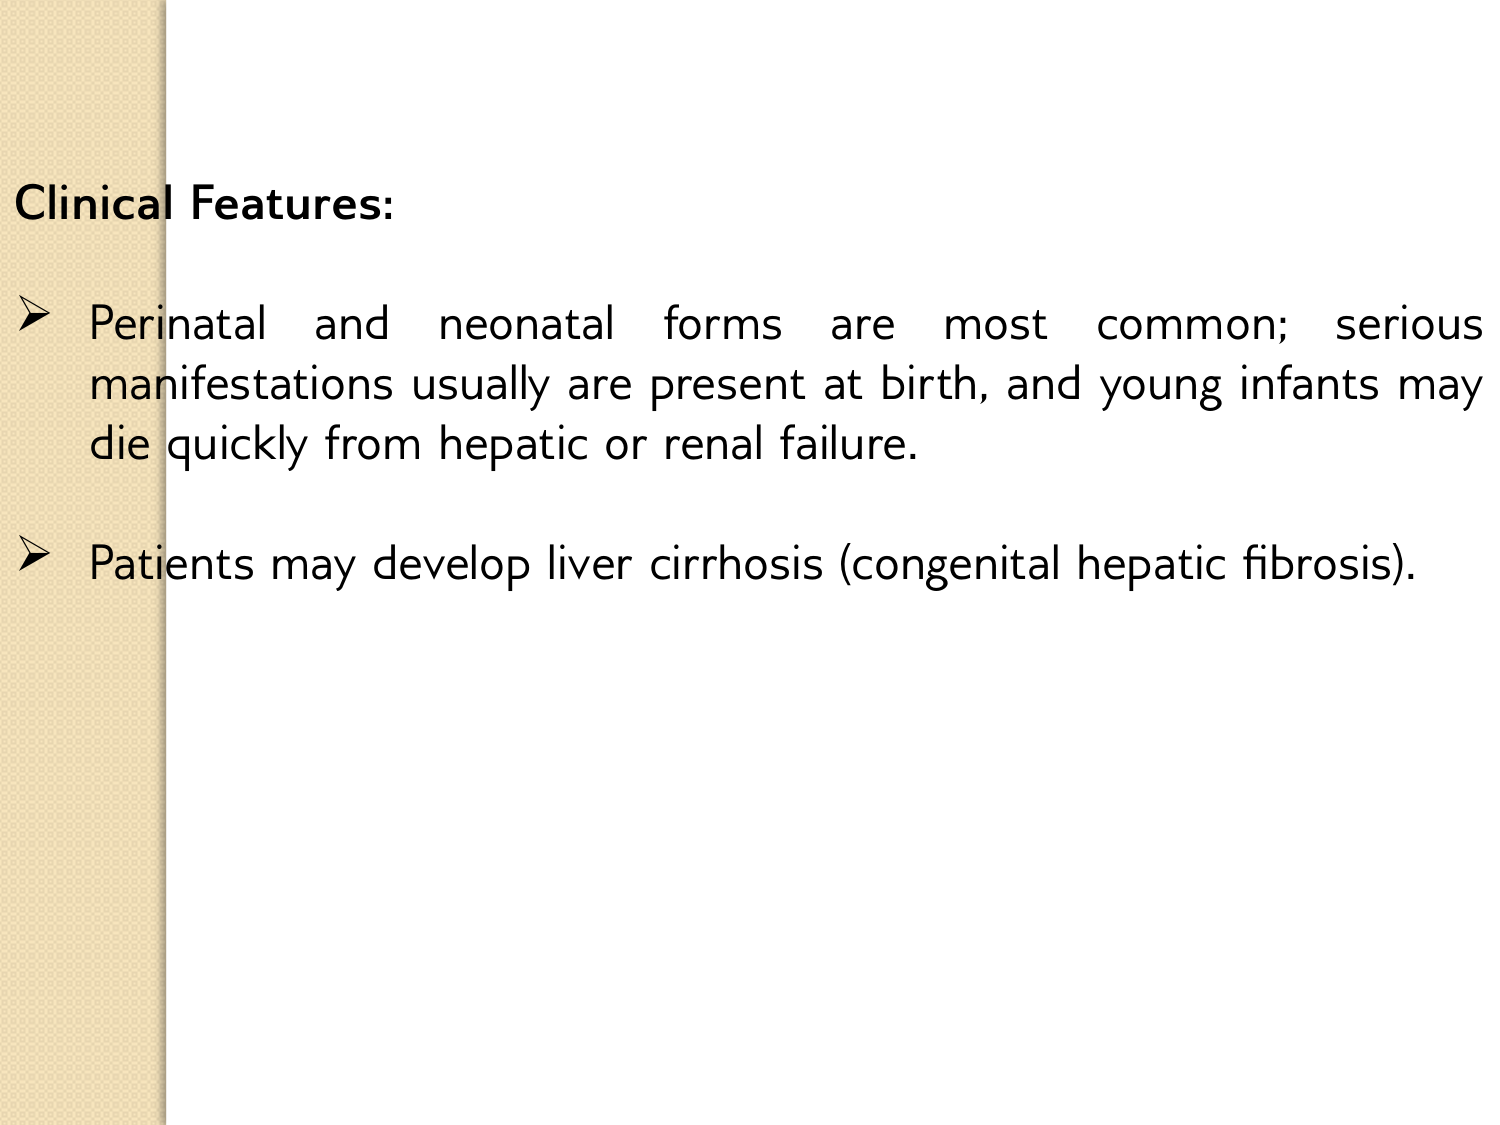

Clinical Features:

Perinatal and neonatal forms are most common; serious manifestations usually are present at birth, and young infants may die quickly from hepatic or renal failure.

Patients may develop liver cirrhosis (congenital hepatic fibrosis).